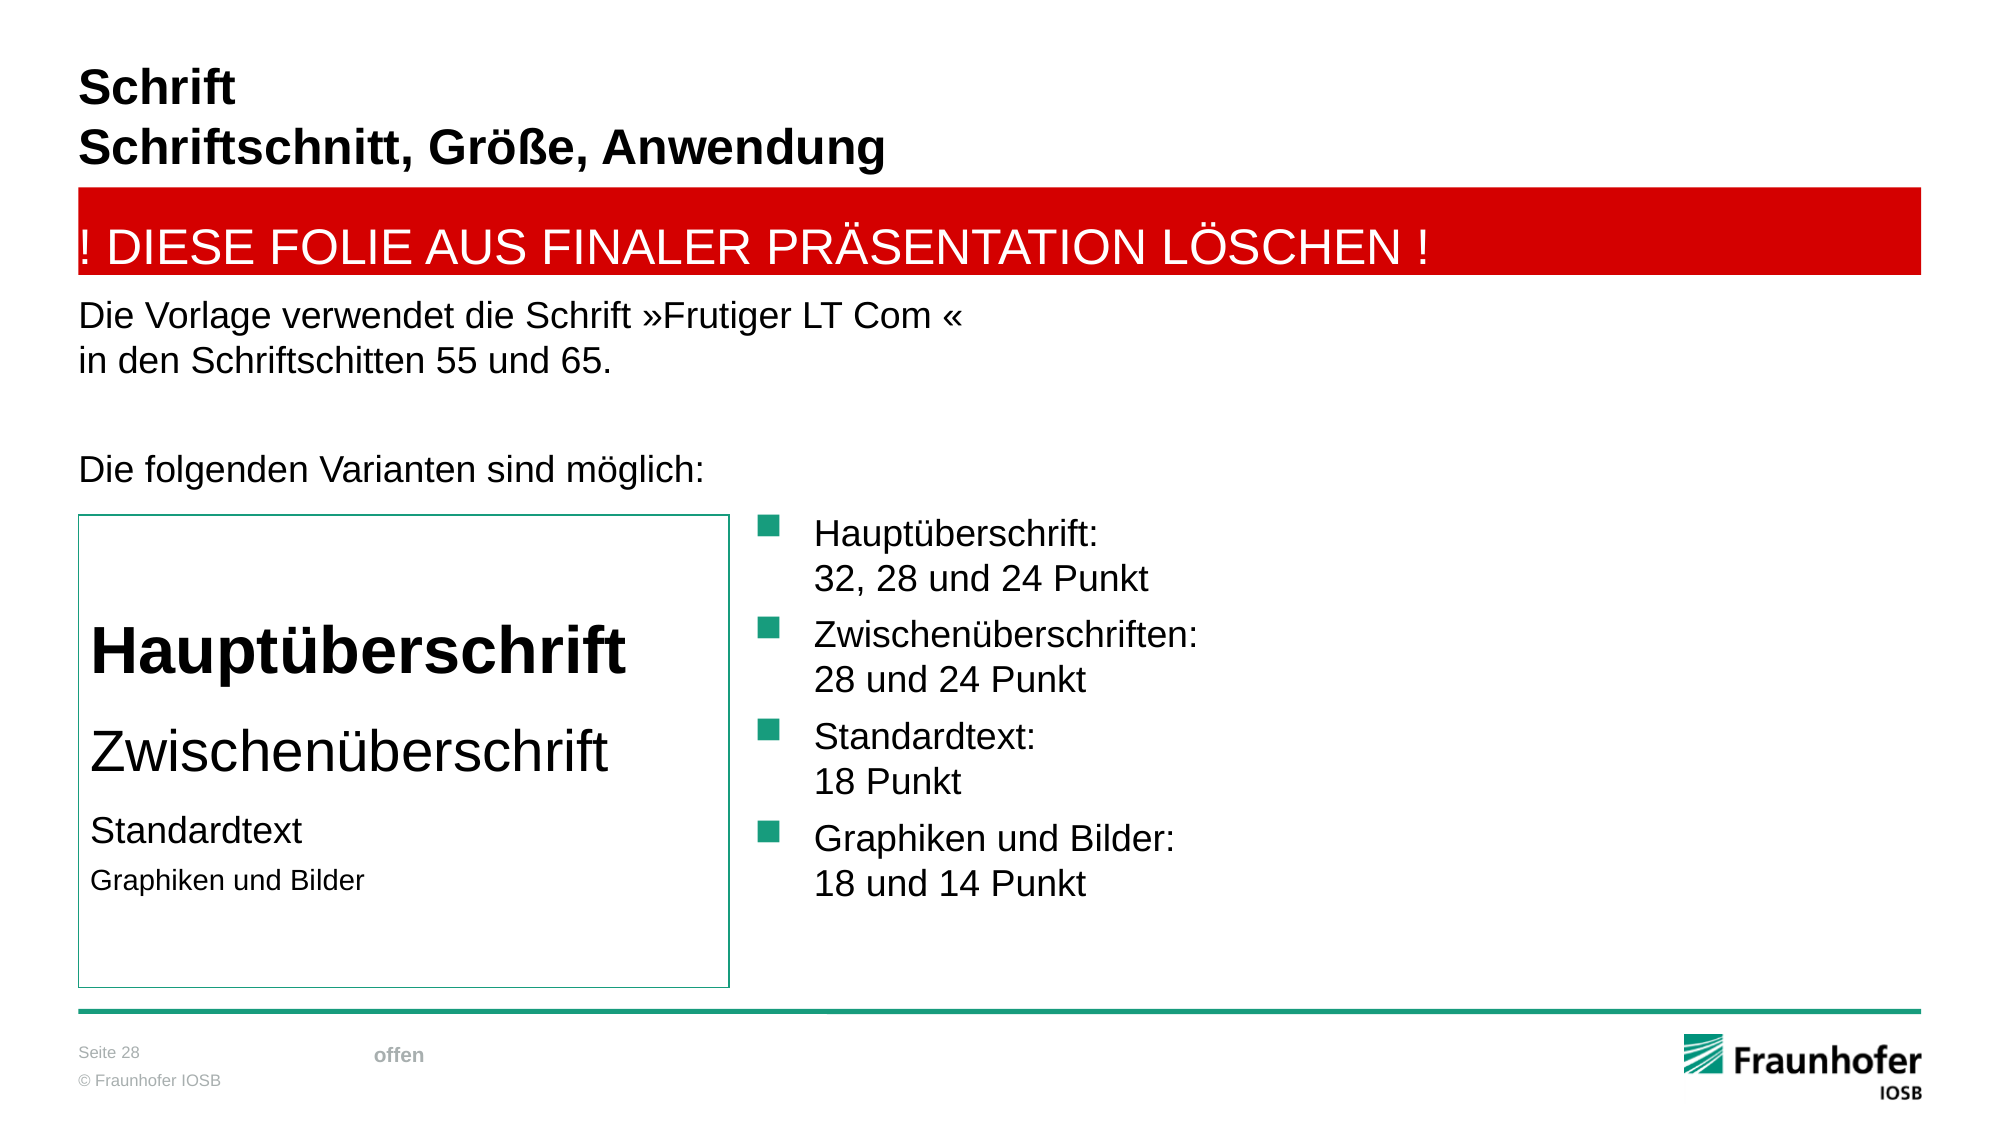

# Schrift Schriftschnitt, Größe, Anwendung
! DIESE FOLIE AUS FINALER PRÄSENTATION LÖSCHEN !
Die Vorlage verwendet die Schrift »Frutiger LT Com «
in den Schriftschitten 55 und 65.
Die folgenden Varianten sind möglich:
Hauptüberschrift:
32, 28 und 24 Punkt
Zwischenüberschriften:
28 und 24 Punkt
Standardtext:
18 Punkt
Graphiken und Bilder:
18 und 14 Punkt
Hauptüberschrift
Zwischenüberschrift
Standardtext
Graphiken und Bilder
Seite 28
offen